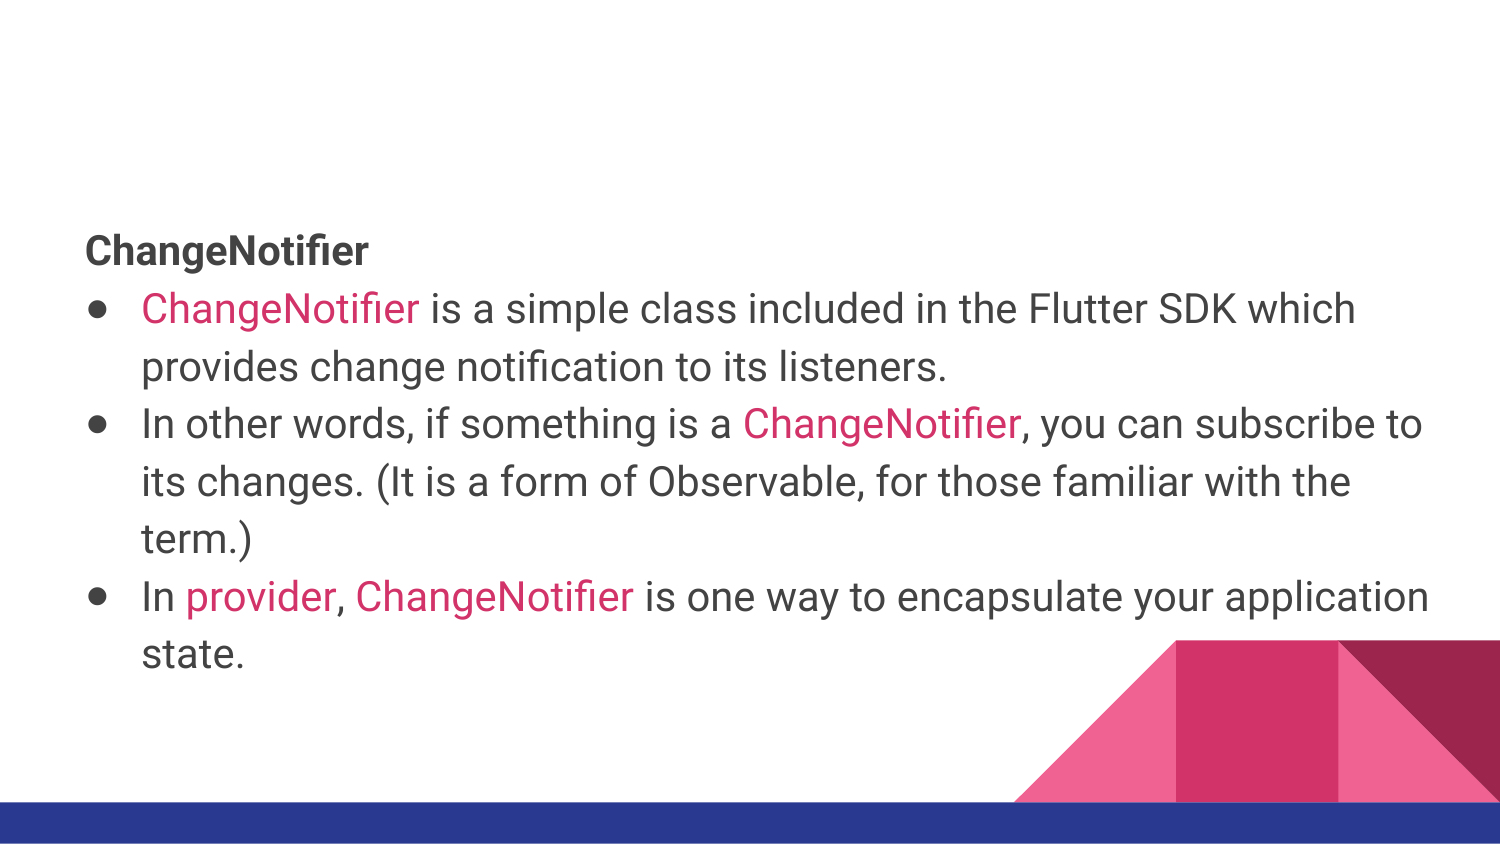

#
ChangeNotifier
ChangeNotifier is a simple class included in the Flutter SDK which provides change notification to its listeners.
In other words, if something is a ChangeNotifier, you can subscribe to its changes. (It is a form of Observable, for those familiar with the term.)
In provider, ChangeNotifier is one way to encapsulate your application state.